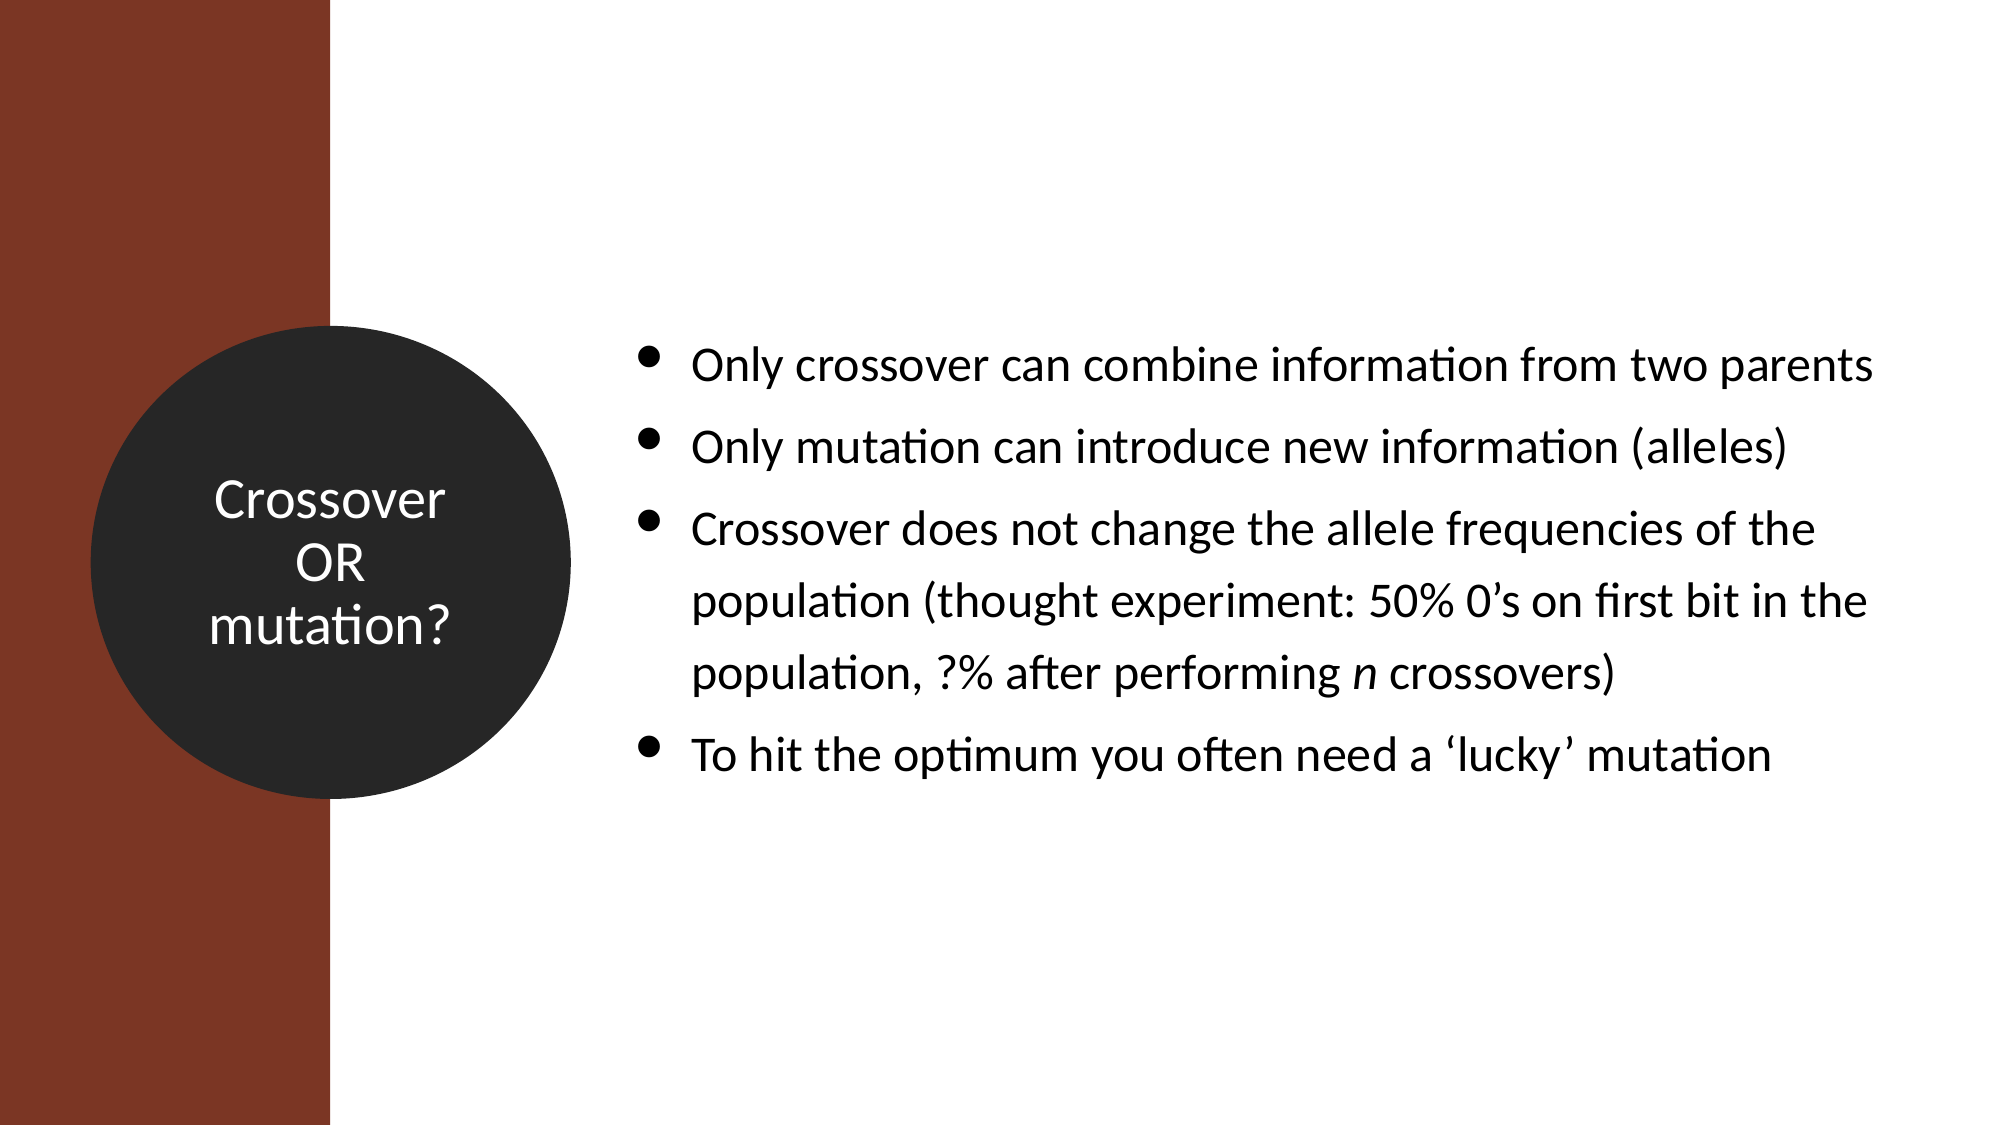

Only crossover can combine information from two parents
Only mutation can introduce new information (alleles)
Crossover does not change the allele frequencies of the population (thought experiment: 50% 0’s on first bit in the population, ?% after performing n crossovers)
To hit the optimum you often need a ‘lucky’ mutation
Crossover OR mutation?